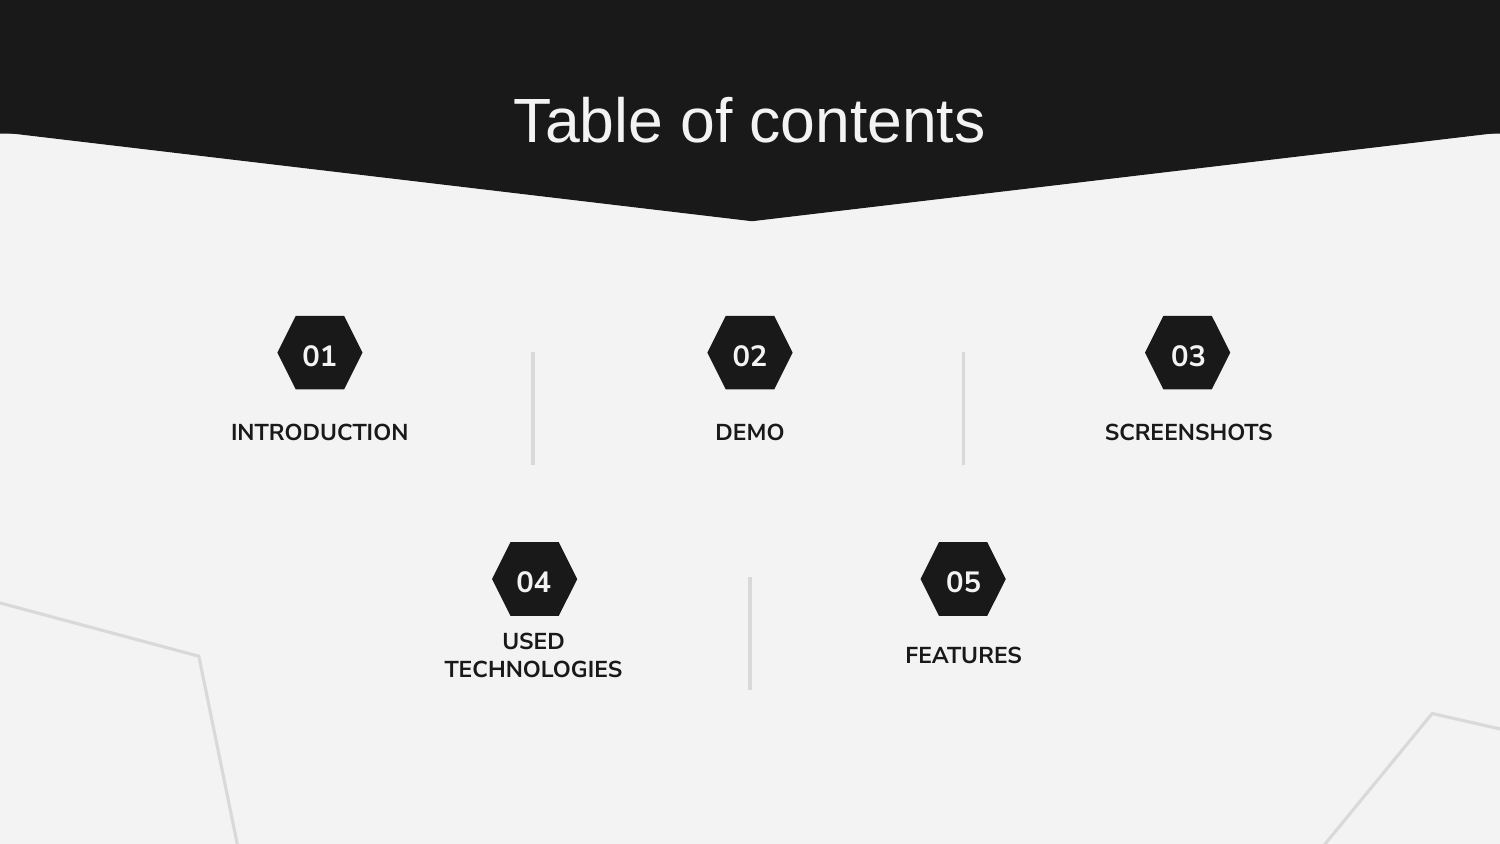

Table of contents
01
02
03
# INTRODUCTION
DEMO
SCREENSHOTS
04
05
USED TECHNOLOGIES
FEATURES